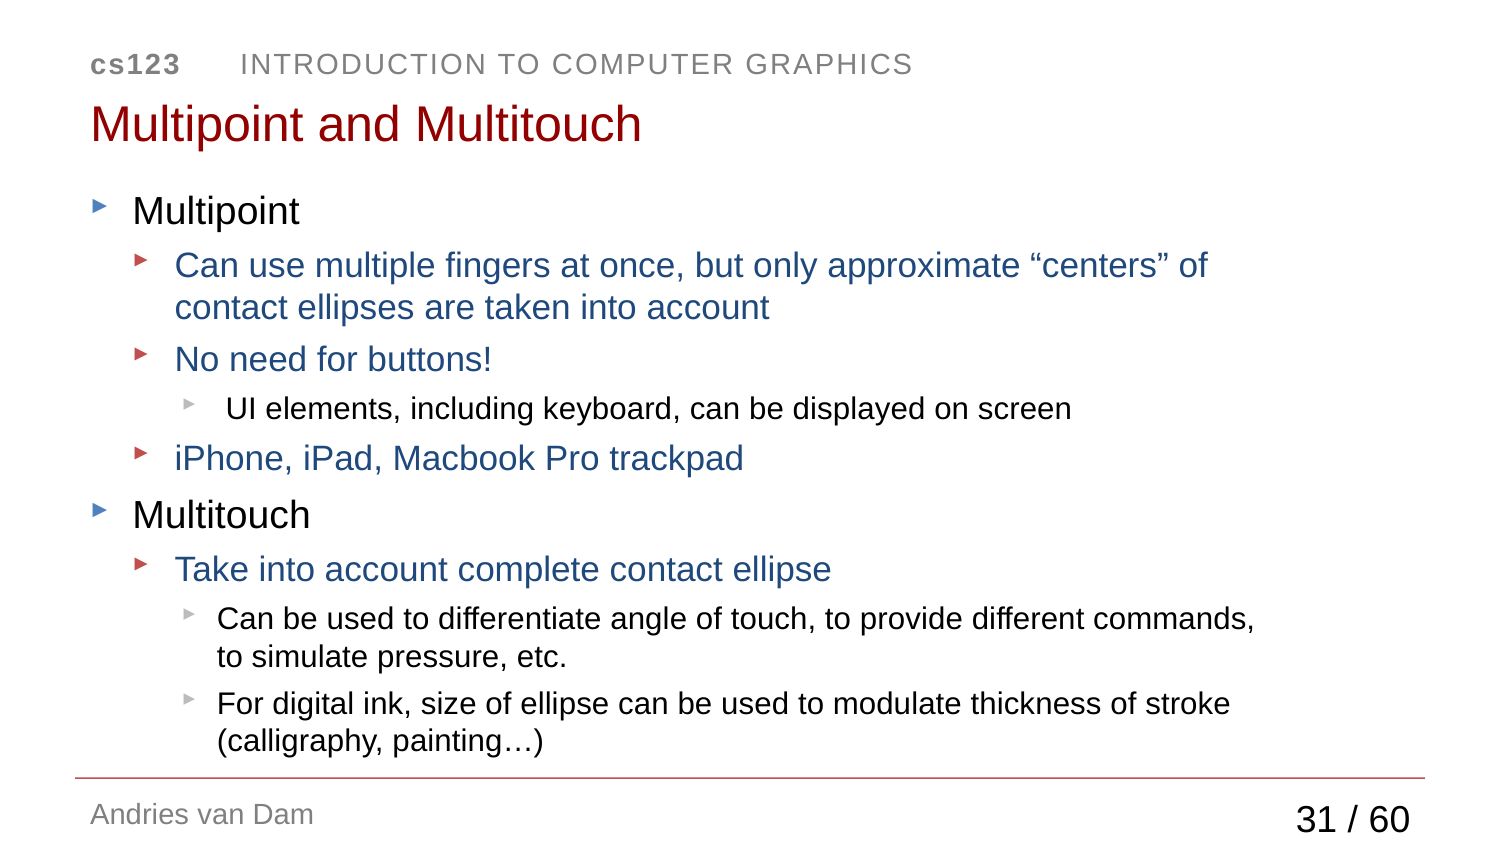

# Multipoint and Multitouch
Multipoint
Can use multiple fingers at once, but only approximate “centers” of contact ellipses are taken into account
No need for buttons!
 UI elements, including keyboard, can be displayed on screen
iPhone, iPad, Macbook Pro trackpad
Multitouch
Take into account complete contact ellipse
Can be used to differentiate angle of touch, to provide different commands, to simulate pressure, etc.
For digital ink, size of ellipse can be used to modulate thickness of stroke (calligraphy, painting…)